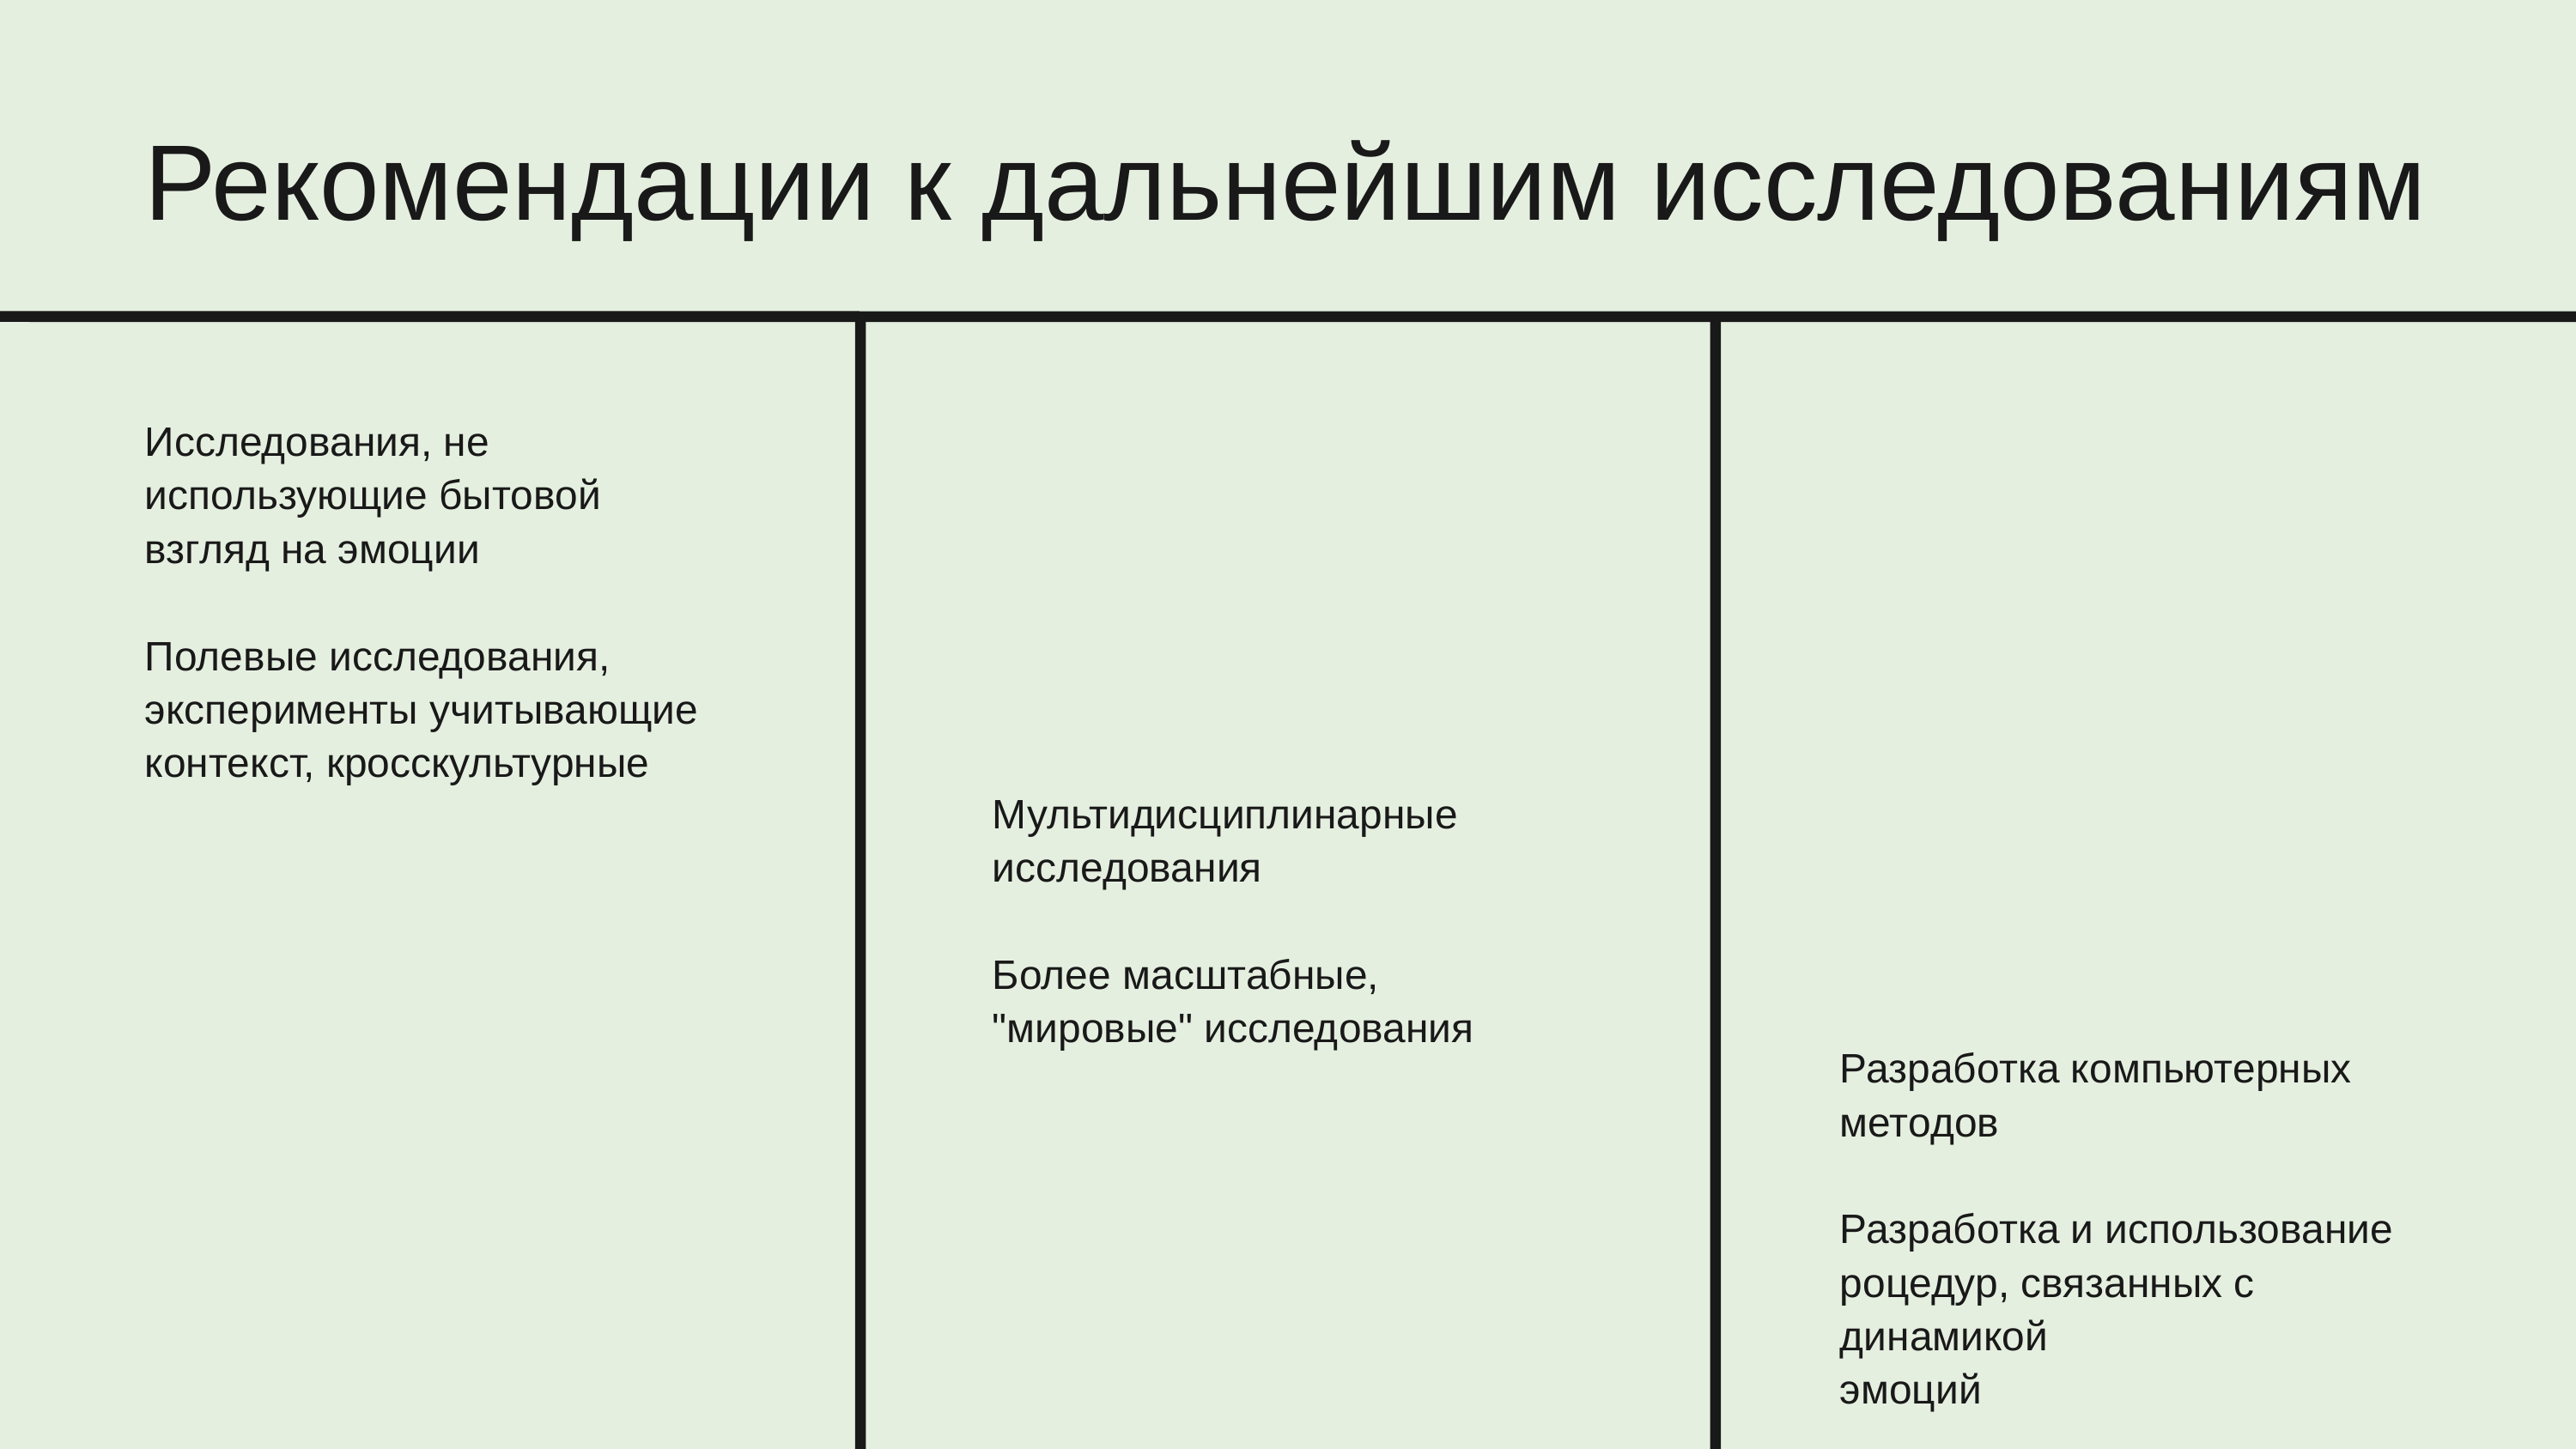

Рекомендации к дальнейшим исследованиям

Исследования, не использующие бытовой взгляд на эмоции

Полевые исследования, эксперименты учитывающие контекст, кросскультурные

Мультидисциплинарные исследования

Более масштабные, "мировые" исследования

Разработка компьютерных методов

Разработка и использование роцедур, связанных с динамикой
эмоций